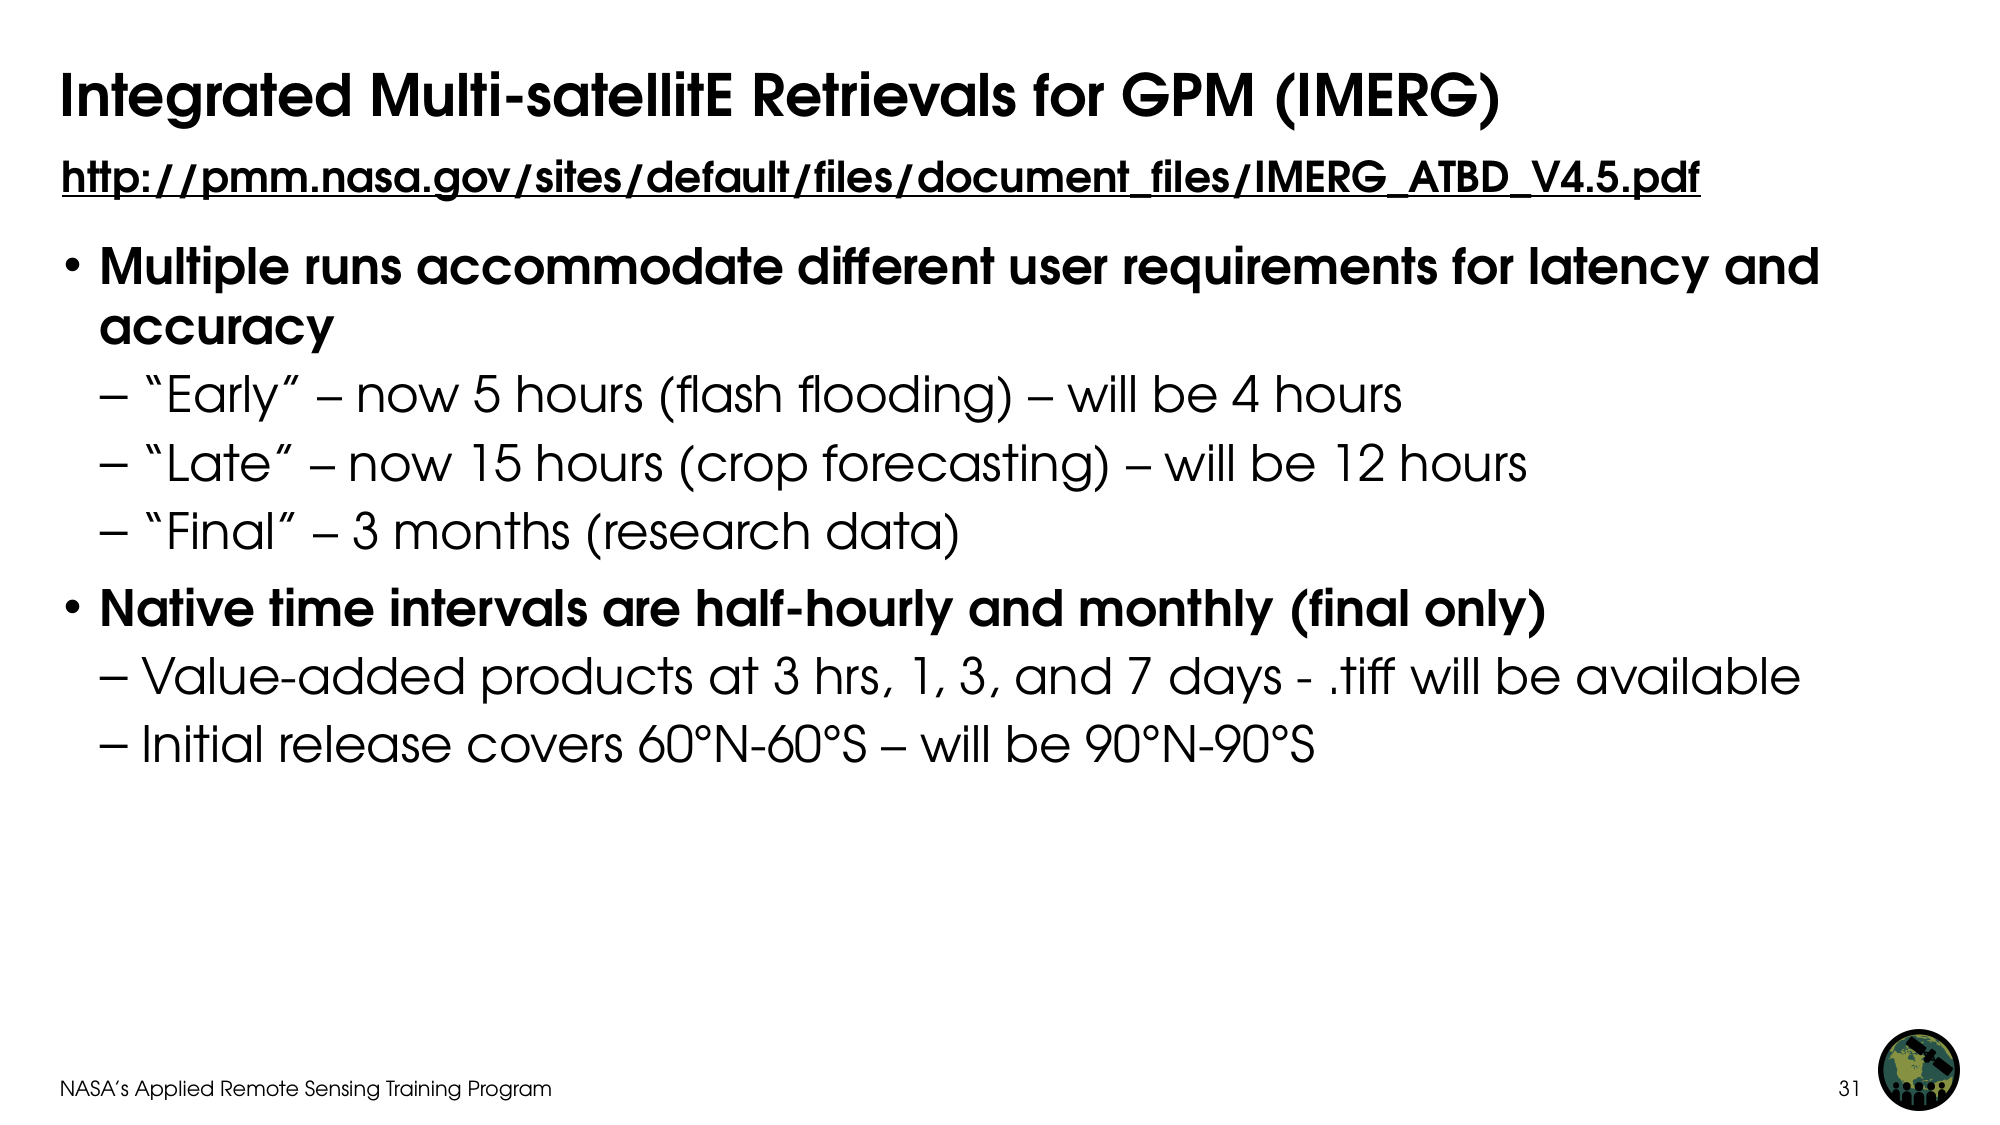

# Integrated Multi-satellitE Retrievals for GPM (IMERG)
http://pmm.nasa.gov/sites/default/files/document_files/IMERG_ATBD_V4.5.pdf
Multiple runs accommodate different user requirements for latency and accuracy
“Early” – now 5 hours (flash flooding) – will be 4 hours
“Late” – now 15 hours (crop forecasting) – will be 12 hours
“Final” – 3 months (research data)
Native time intervals are half-hourly and monthly (final only)
Value-added products at 3 hrs, 1, 3, and 7 days - .tiff will be available
Initial release covers 60°N-60°S – will be 90°N-90°S